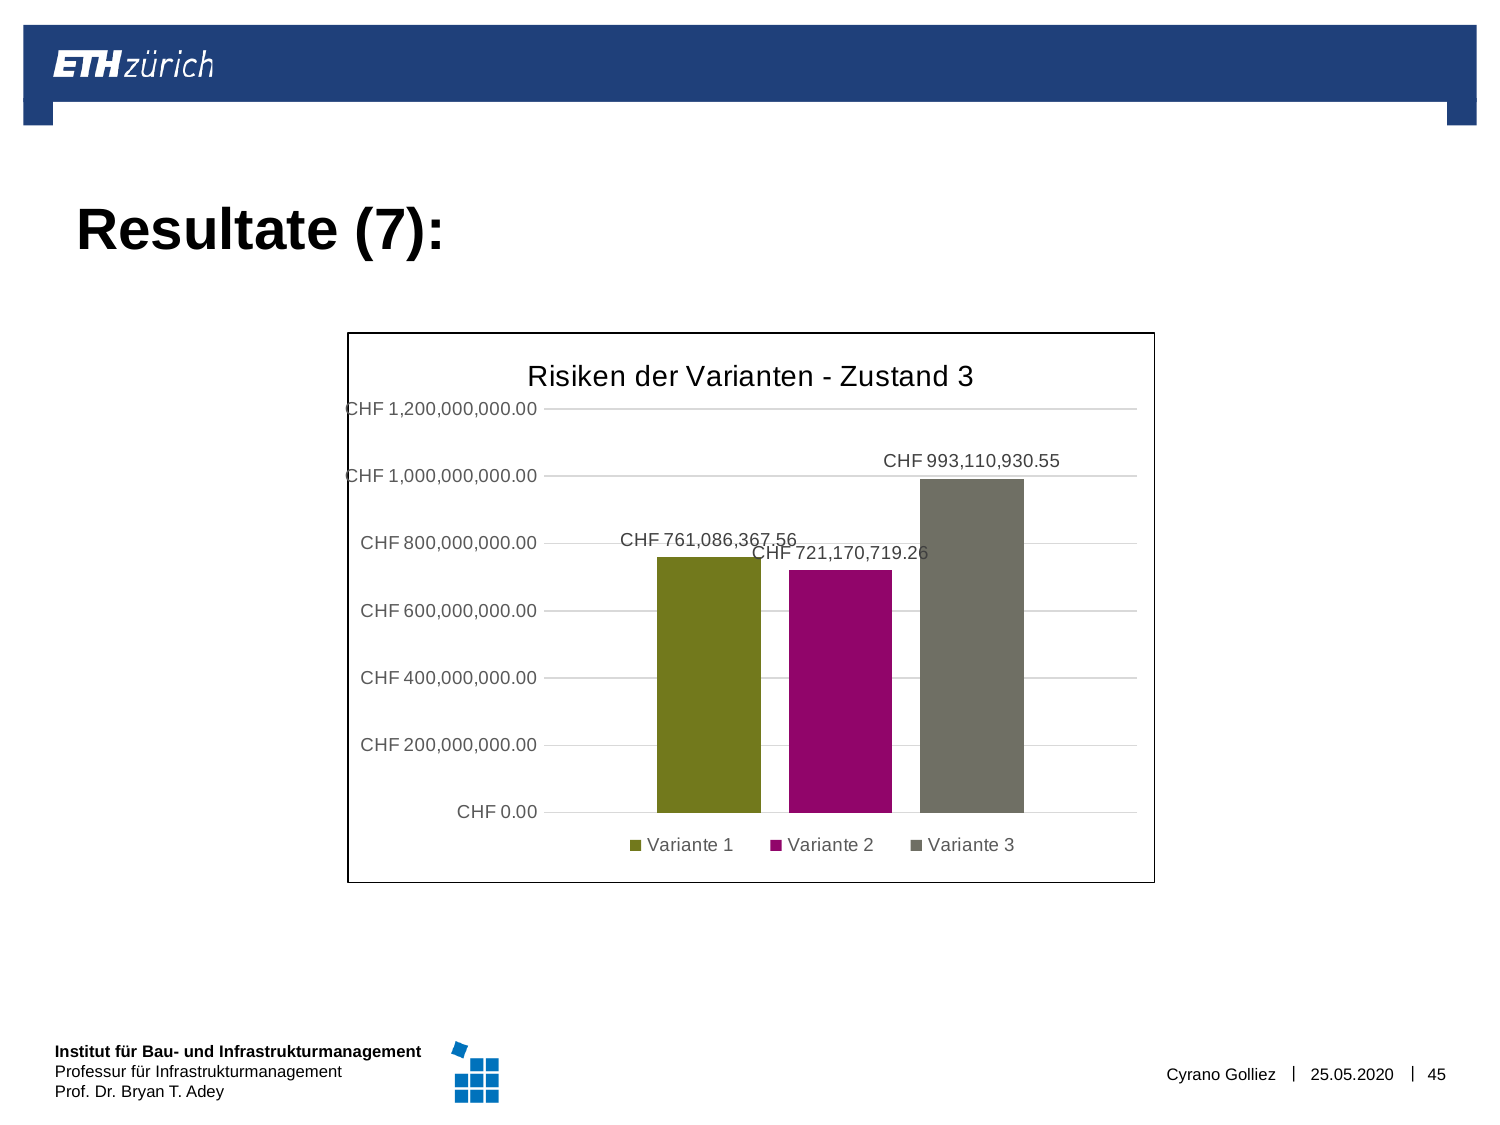

# Resultate (7):

### Chart: Risiken der Varianten - Zustand 3

| Category | Variante 1 | Variante 2 | Variante 3 |
|---|---|---|---|
| Zustand 3 | 761086367.5633252 | 721170719.259562 | 993110930.5533221 |
Cyrano Golliez
25.05.2020
45